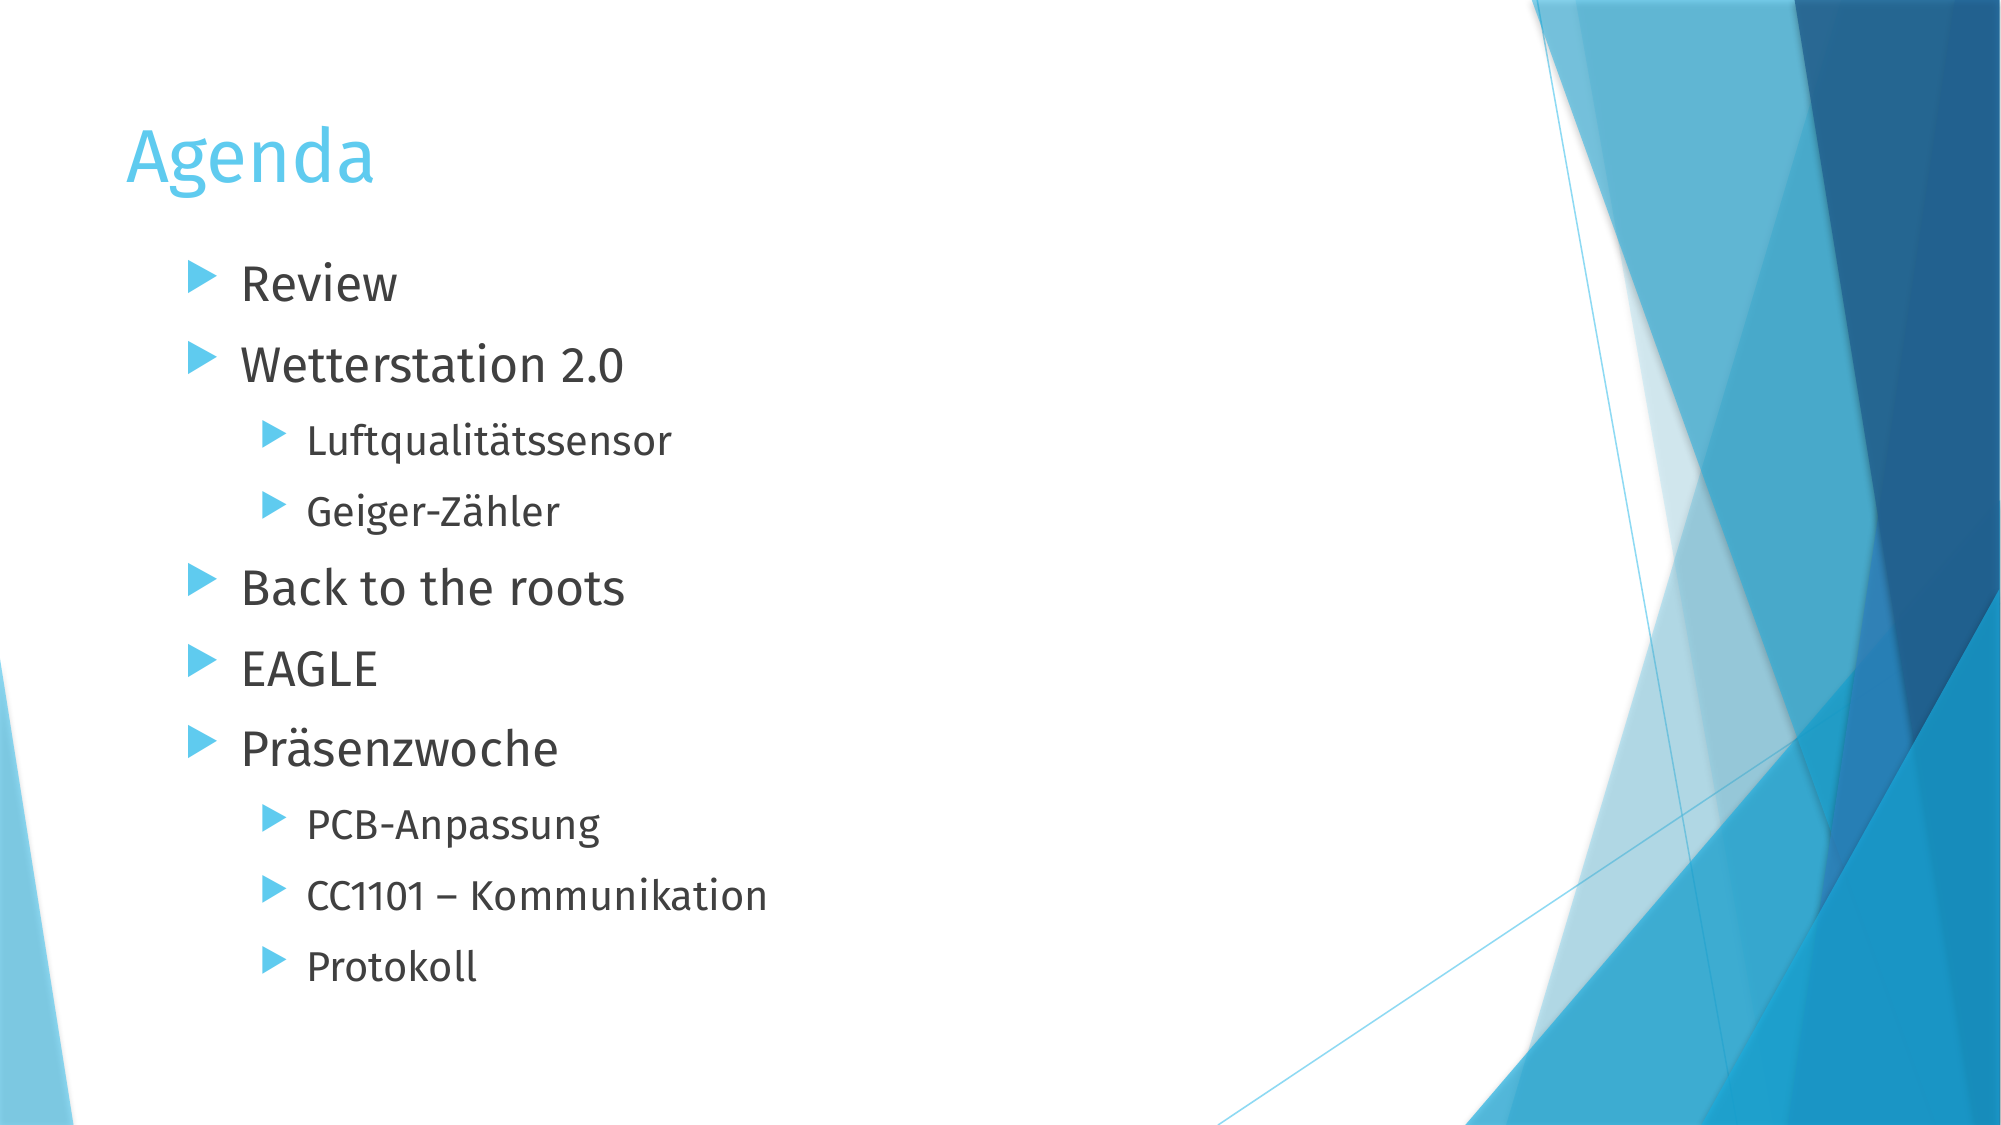

# Agenda
Review
Wetterstation 2.0
Luftqualitätssensor
Geiger-Zähler
Back to the roots
EAGLE
Präsenzwoche
PCB-Anpassung
CC1101 – Kommunikation
Protokoll